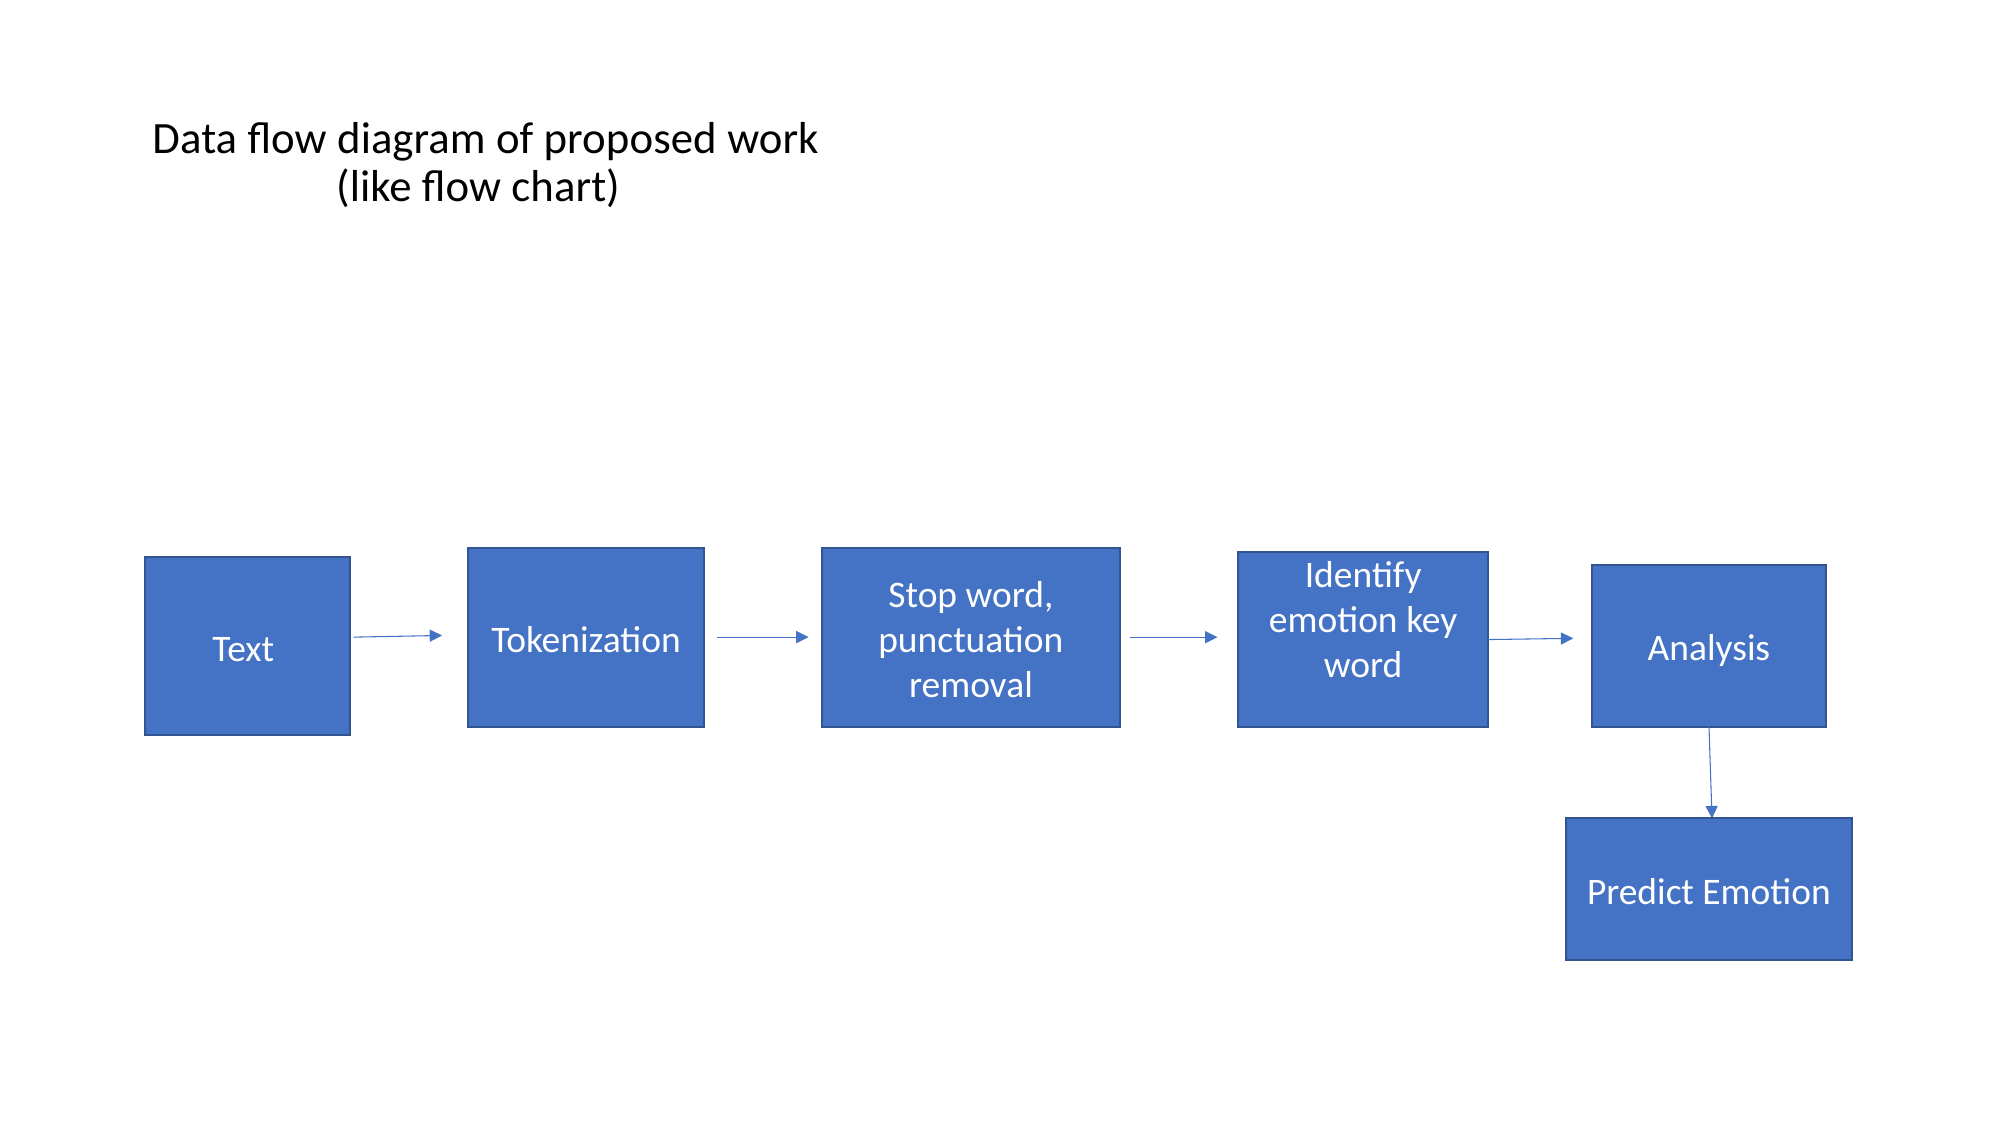

# Data flow diagram of proposed work (like flow chart)
Stop word,
punctuation removal
Tokenization
Identify emotion key word

Text
Analysis
Predict Emotion